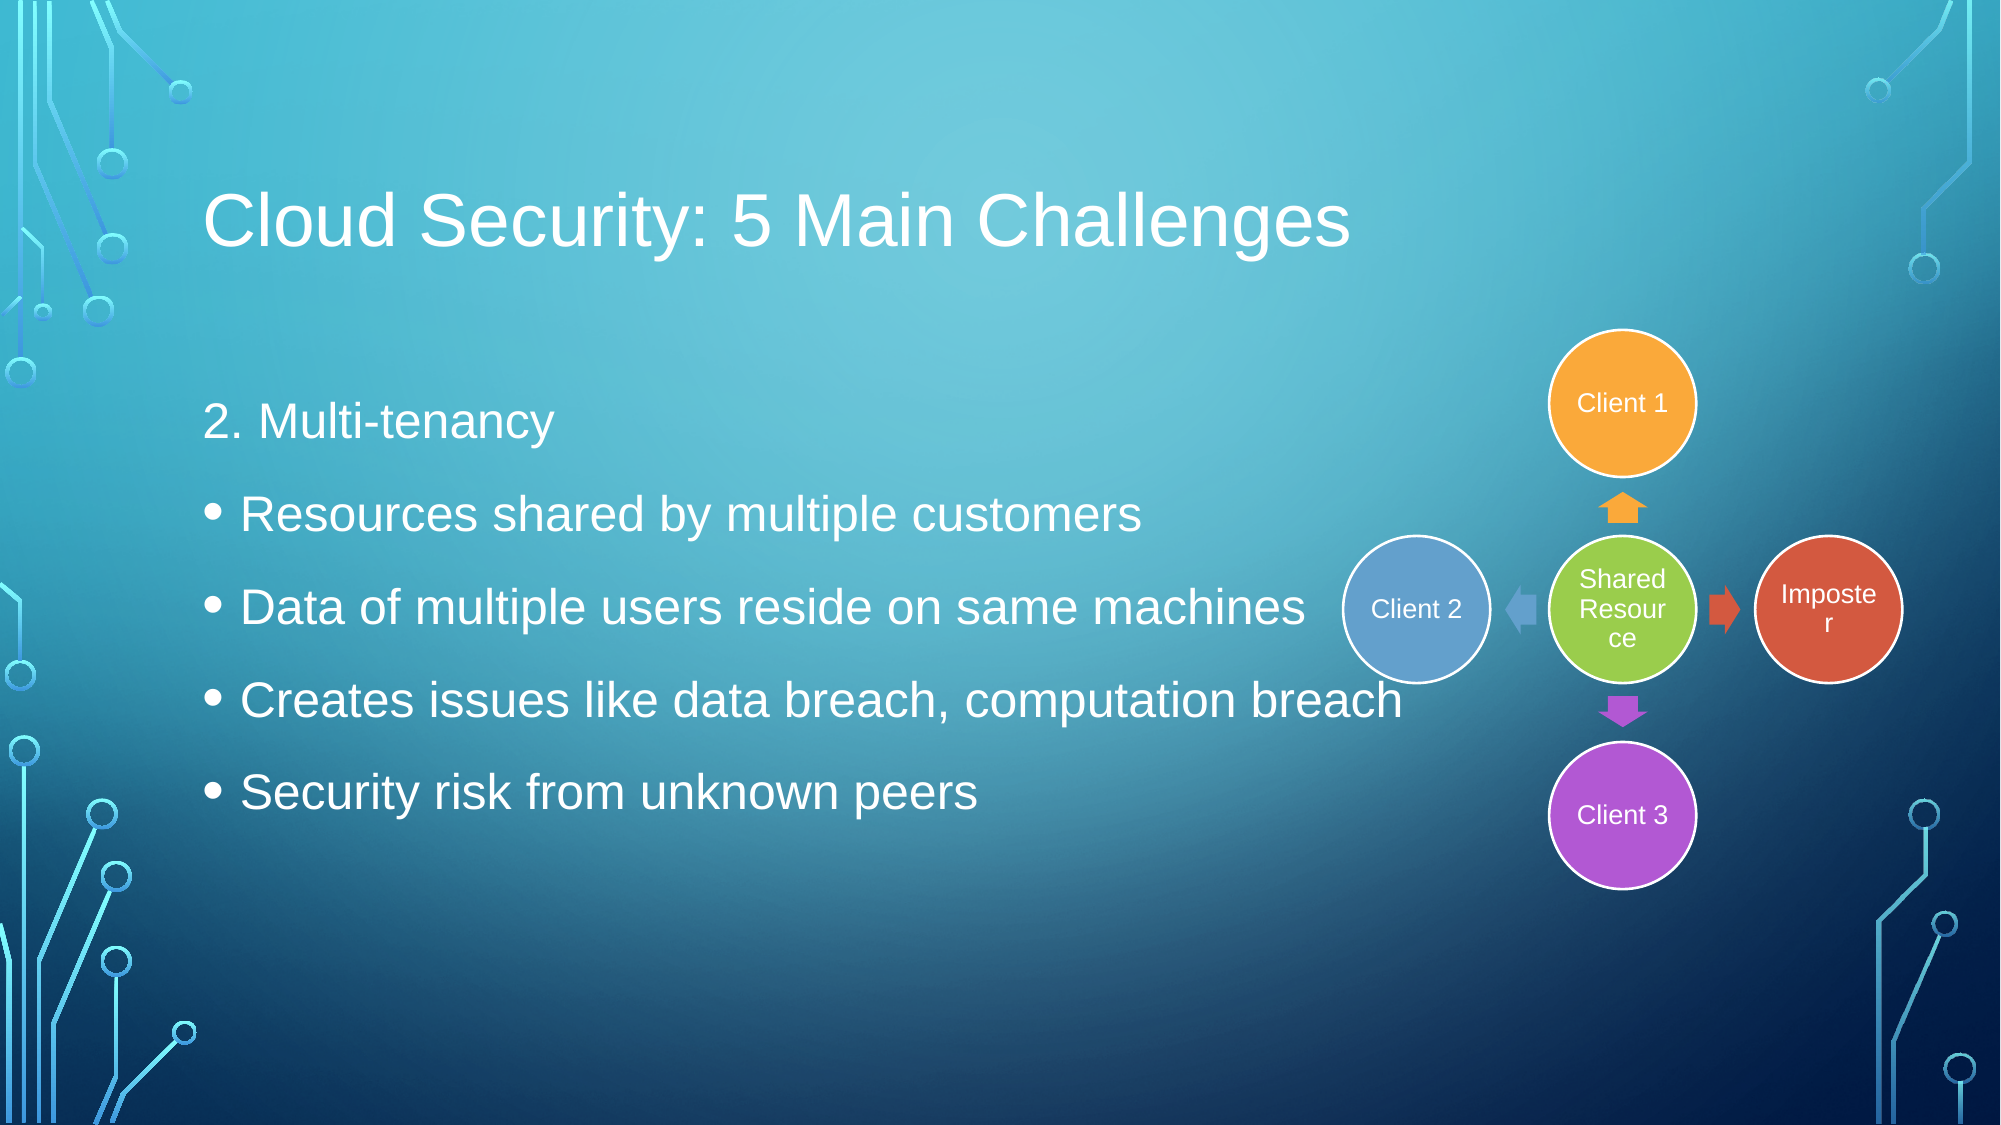

# Cloud Security: 5 Main Challenges
Shared Resource

Client 1

Imposter

Client 3

Client 2
2. Multi-tenancy
Resources shared by multiple customers
Data of multiple users reside on same machines
Creates issues like data breach, computation breach
Security risk from unknown peers